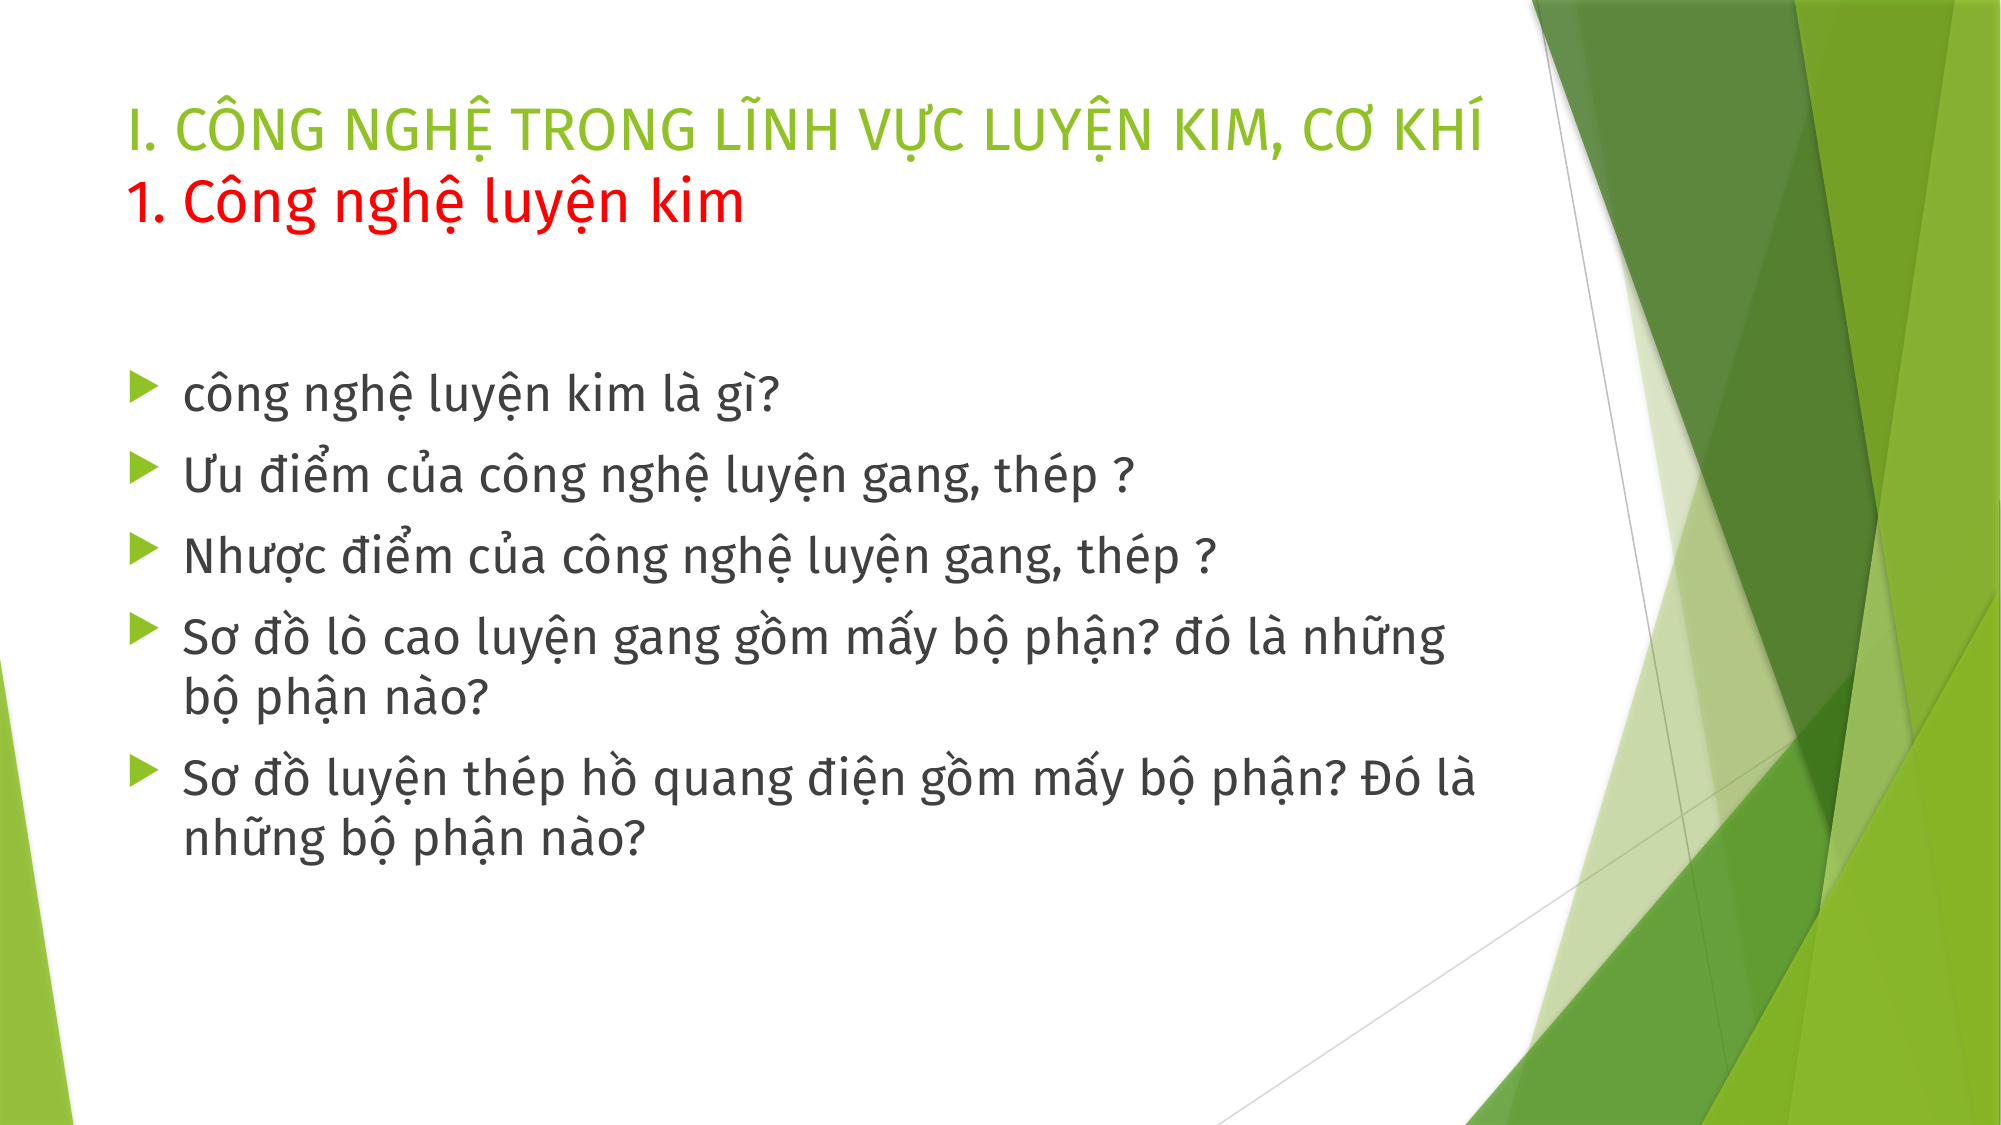

# I. CÔNG NGHỆ TRONG LĨNH VỰC LUYỆN KIM, CƠ KHÍ 1. Công nghệ luyện kim
công nghệ luyện kim là gì?
Ưu điểm của công nghệ luyện gang, thép ?
Nhược điểm của công nghệ luyện gang, thép ?
Sơ đồ lò cao luyện gang gồm mấy bộ phận? đó là những bộ phận nào?
Sơ đồ luyện thép hồ quang điện gồm mấy bộ phận? Đó là những bộ phận nào?